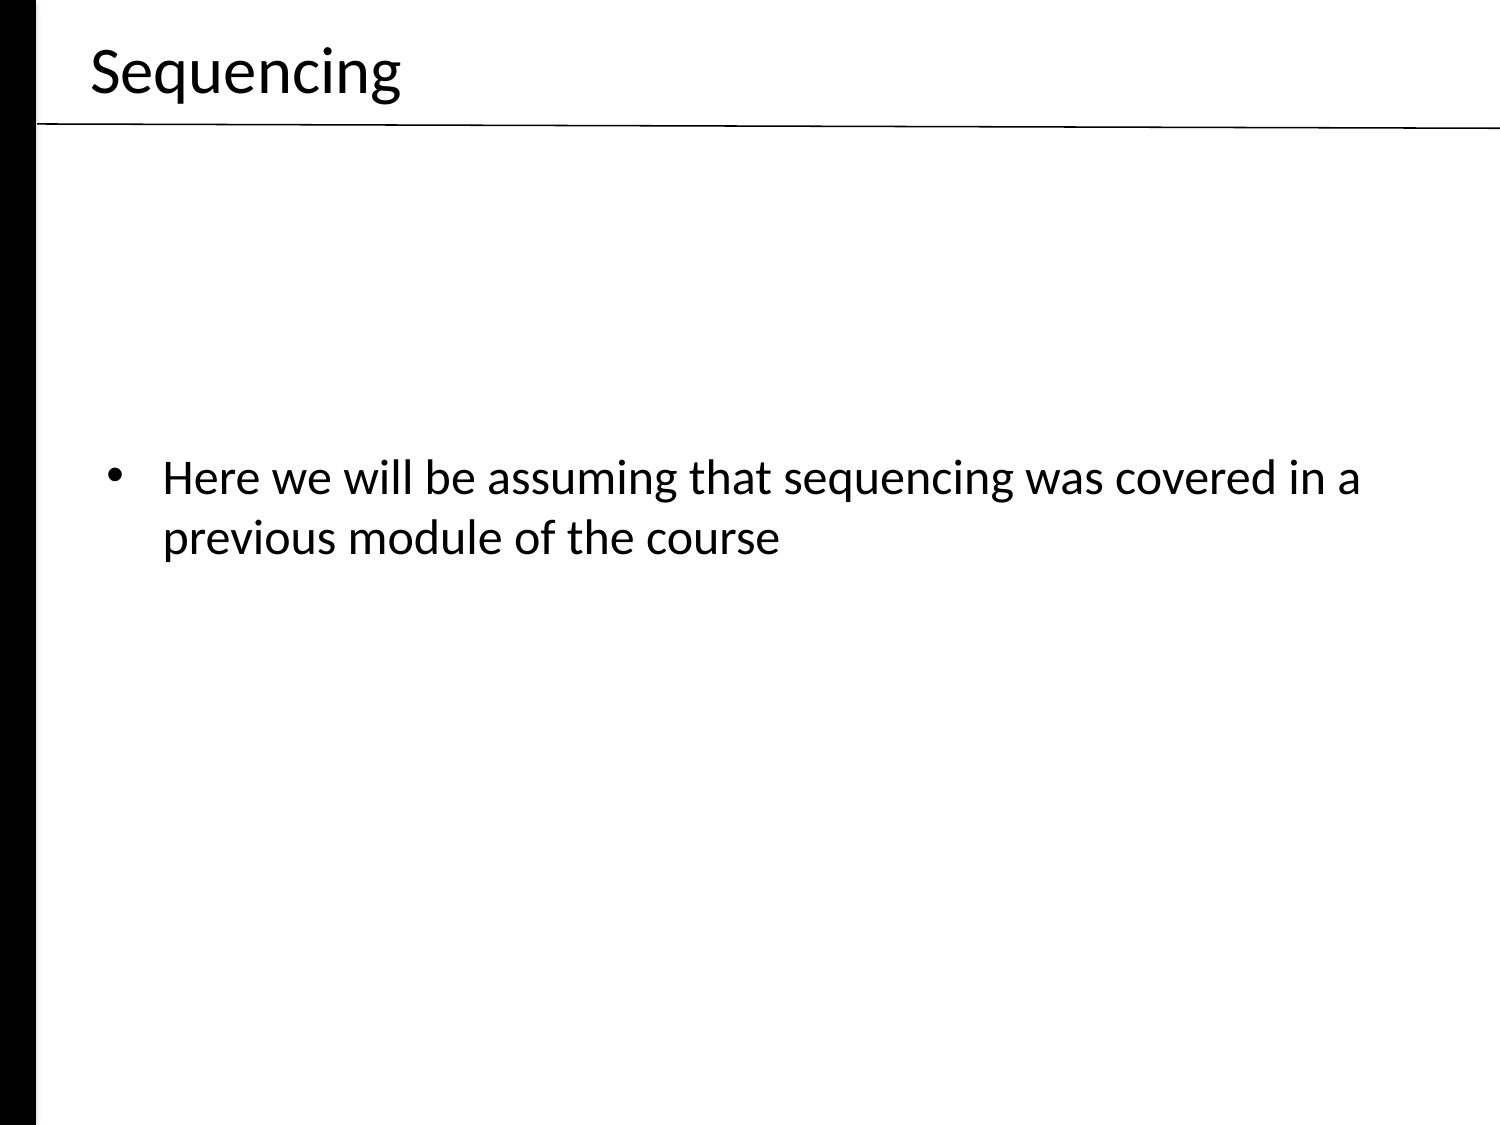

# Sequencing
Here we will be assuming that sequencing was covered in a previous module of the course